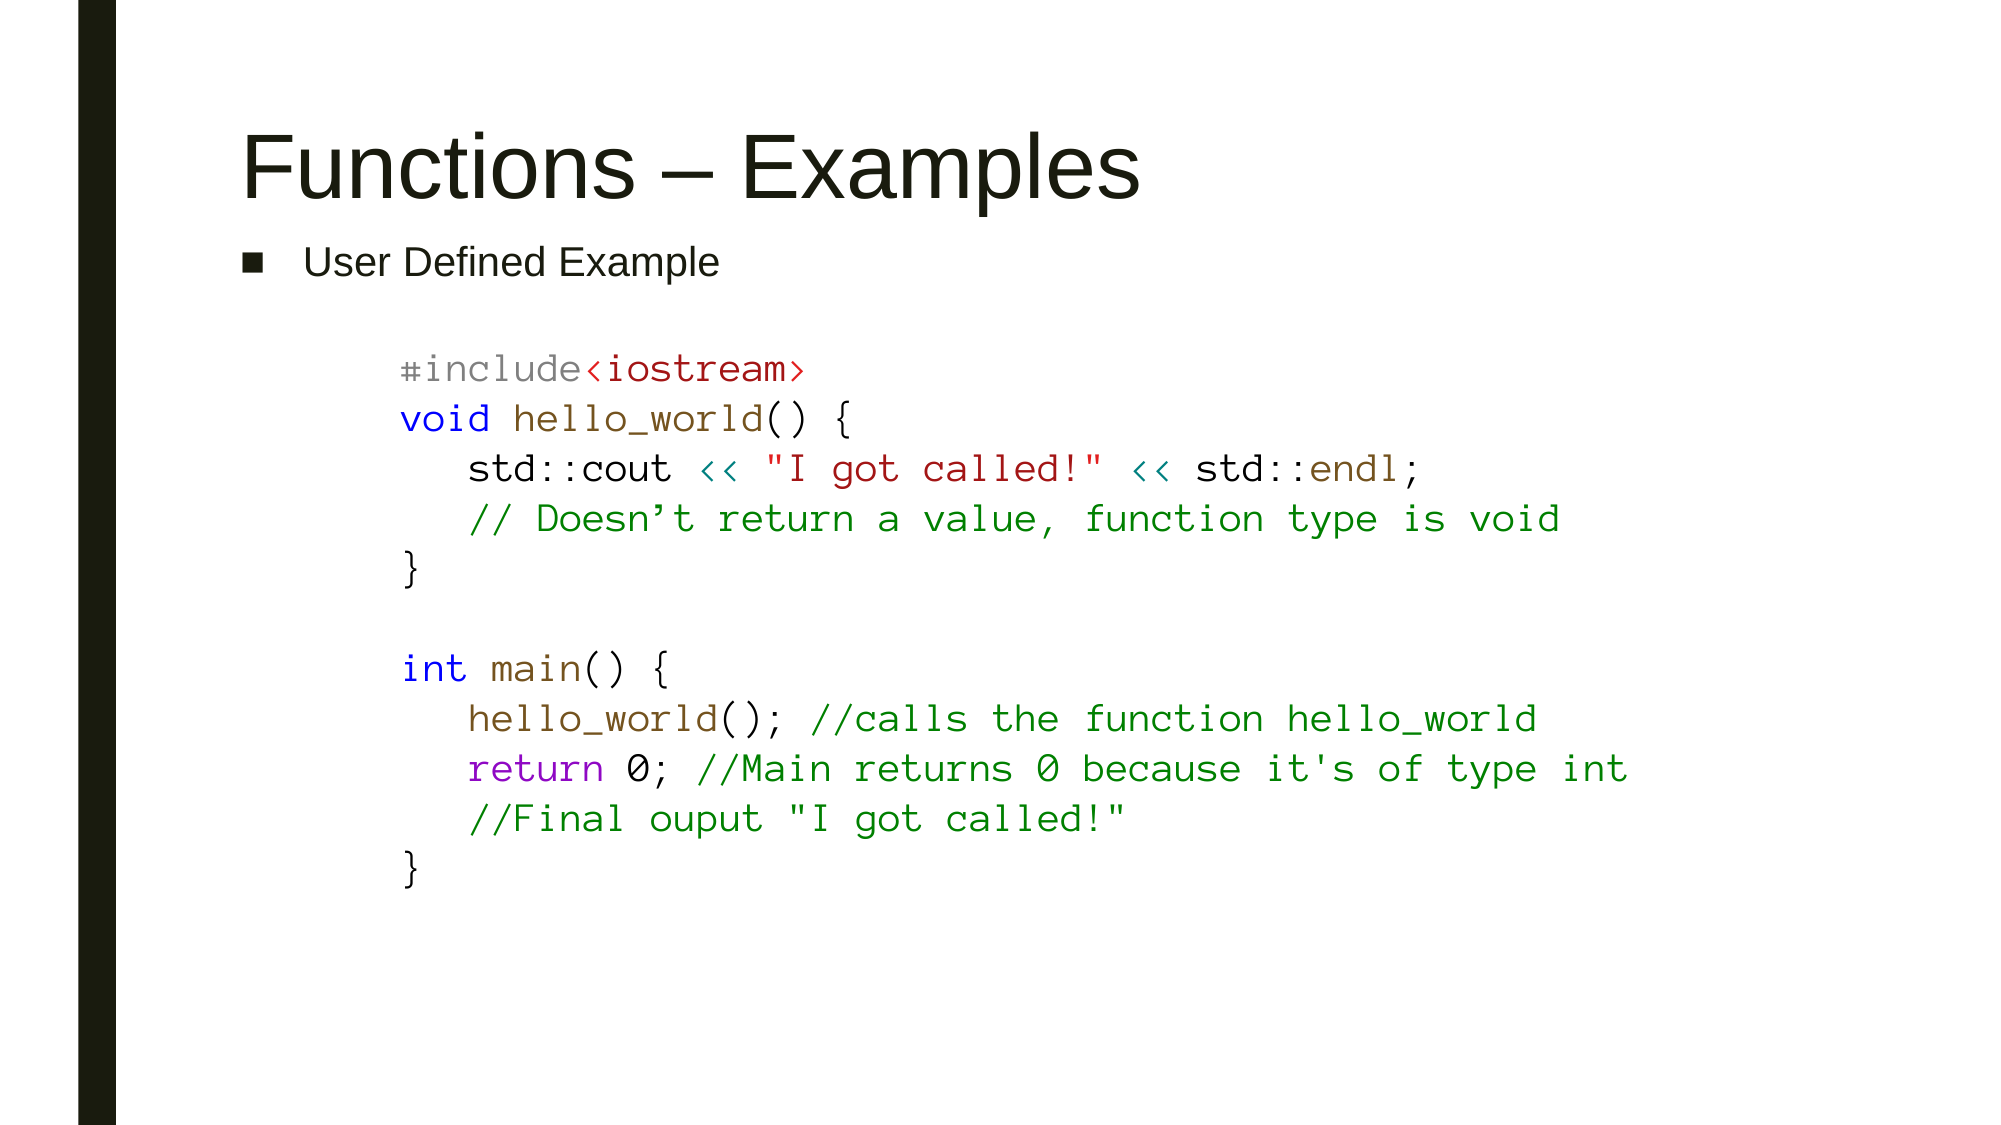

# Functions – Examples
User Defined Example

#include<iostream>
void hello_world() {
   std::cout << "I got called!" << std::endl;
   // Doesn’t return a value, function type is void
}

int main() {
   hello_world(); //calls the function hello_world
   return 0; //Main returns 0 because it's of type int
   //Final ouput "I got called!"
}